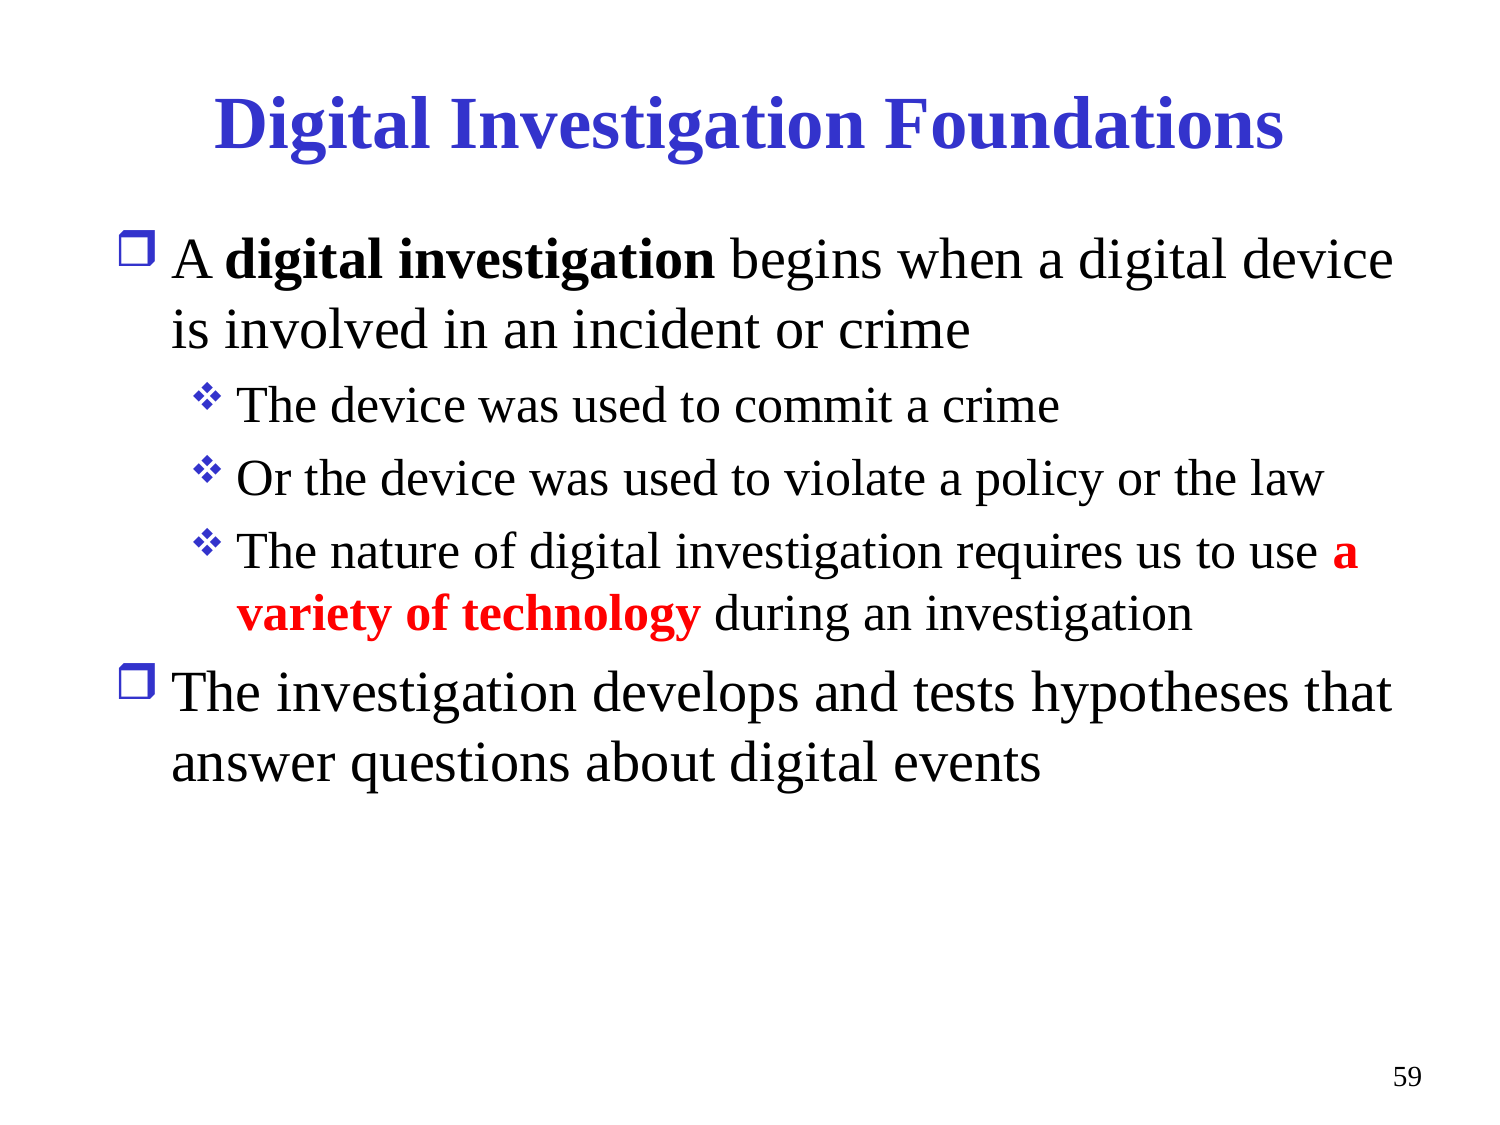

Digital Investigation Foundations
A digital investigation begins when a digital device is involved in an incident or crime
The device was used to commit a crime
Or the device was used to violate a policy or the law
The nature of digital investigation requires us to use a variety of technology during an investigation
The investigation develops and tests hypotheses that answer questions about digital events
59